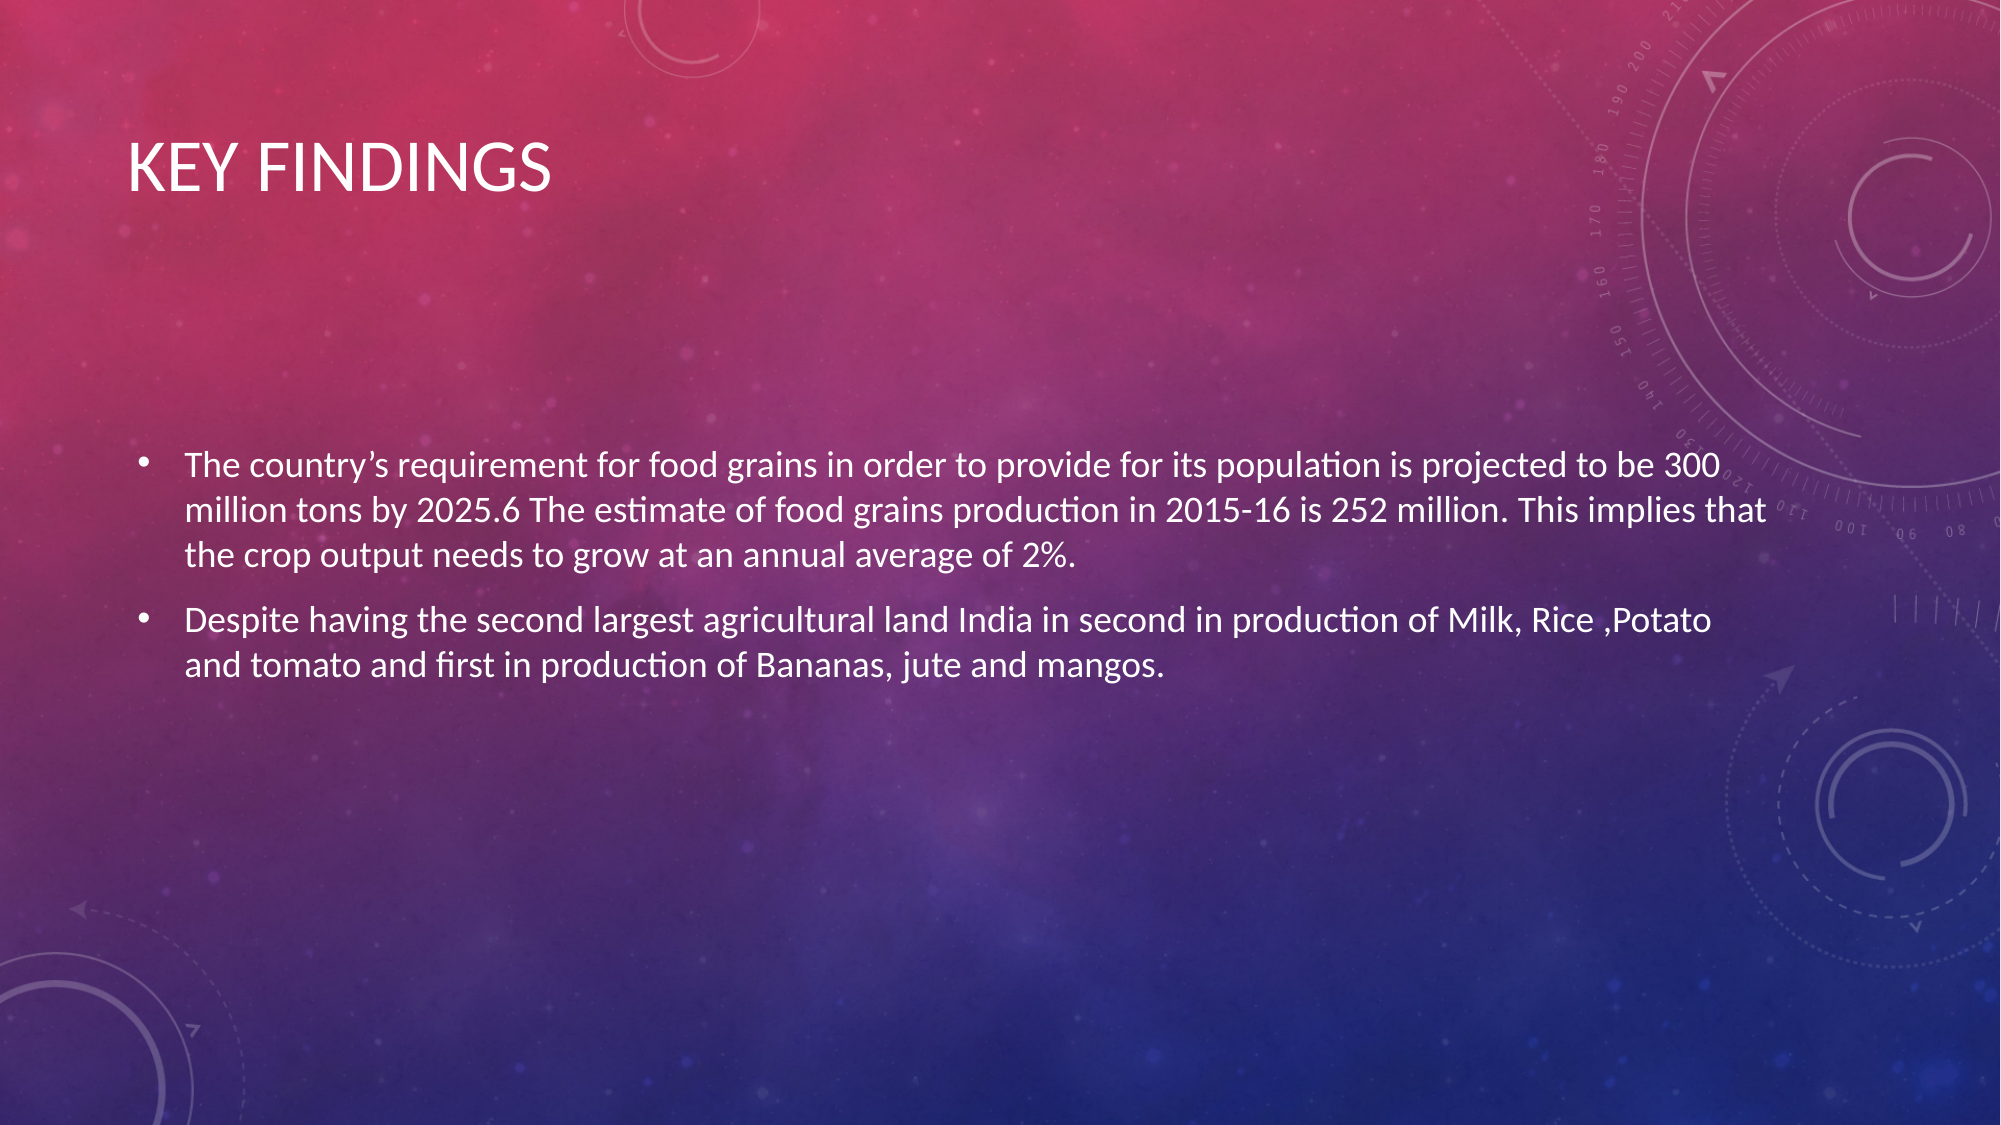

# KEY FINDINGS
The country’s requirement for food grains in order to provide for its population is projected to be 300 million tons by 2025.6 The estimate of food grains production in 2015-16 is 252 million. This implies that the crop output needs to grow at an annual average of 2%.
Despite having the second largest agricultural land India in second in production of Milk, Rice ,Potato and tomato and first in production of Bananas, jute and mangos.